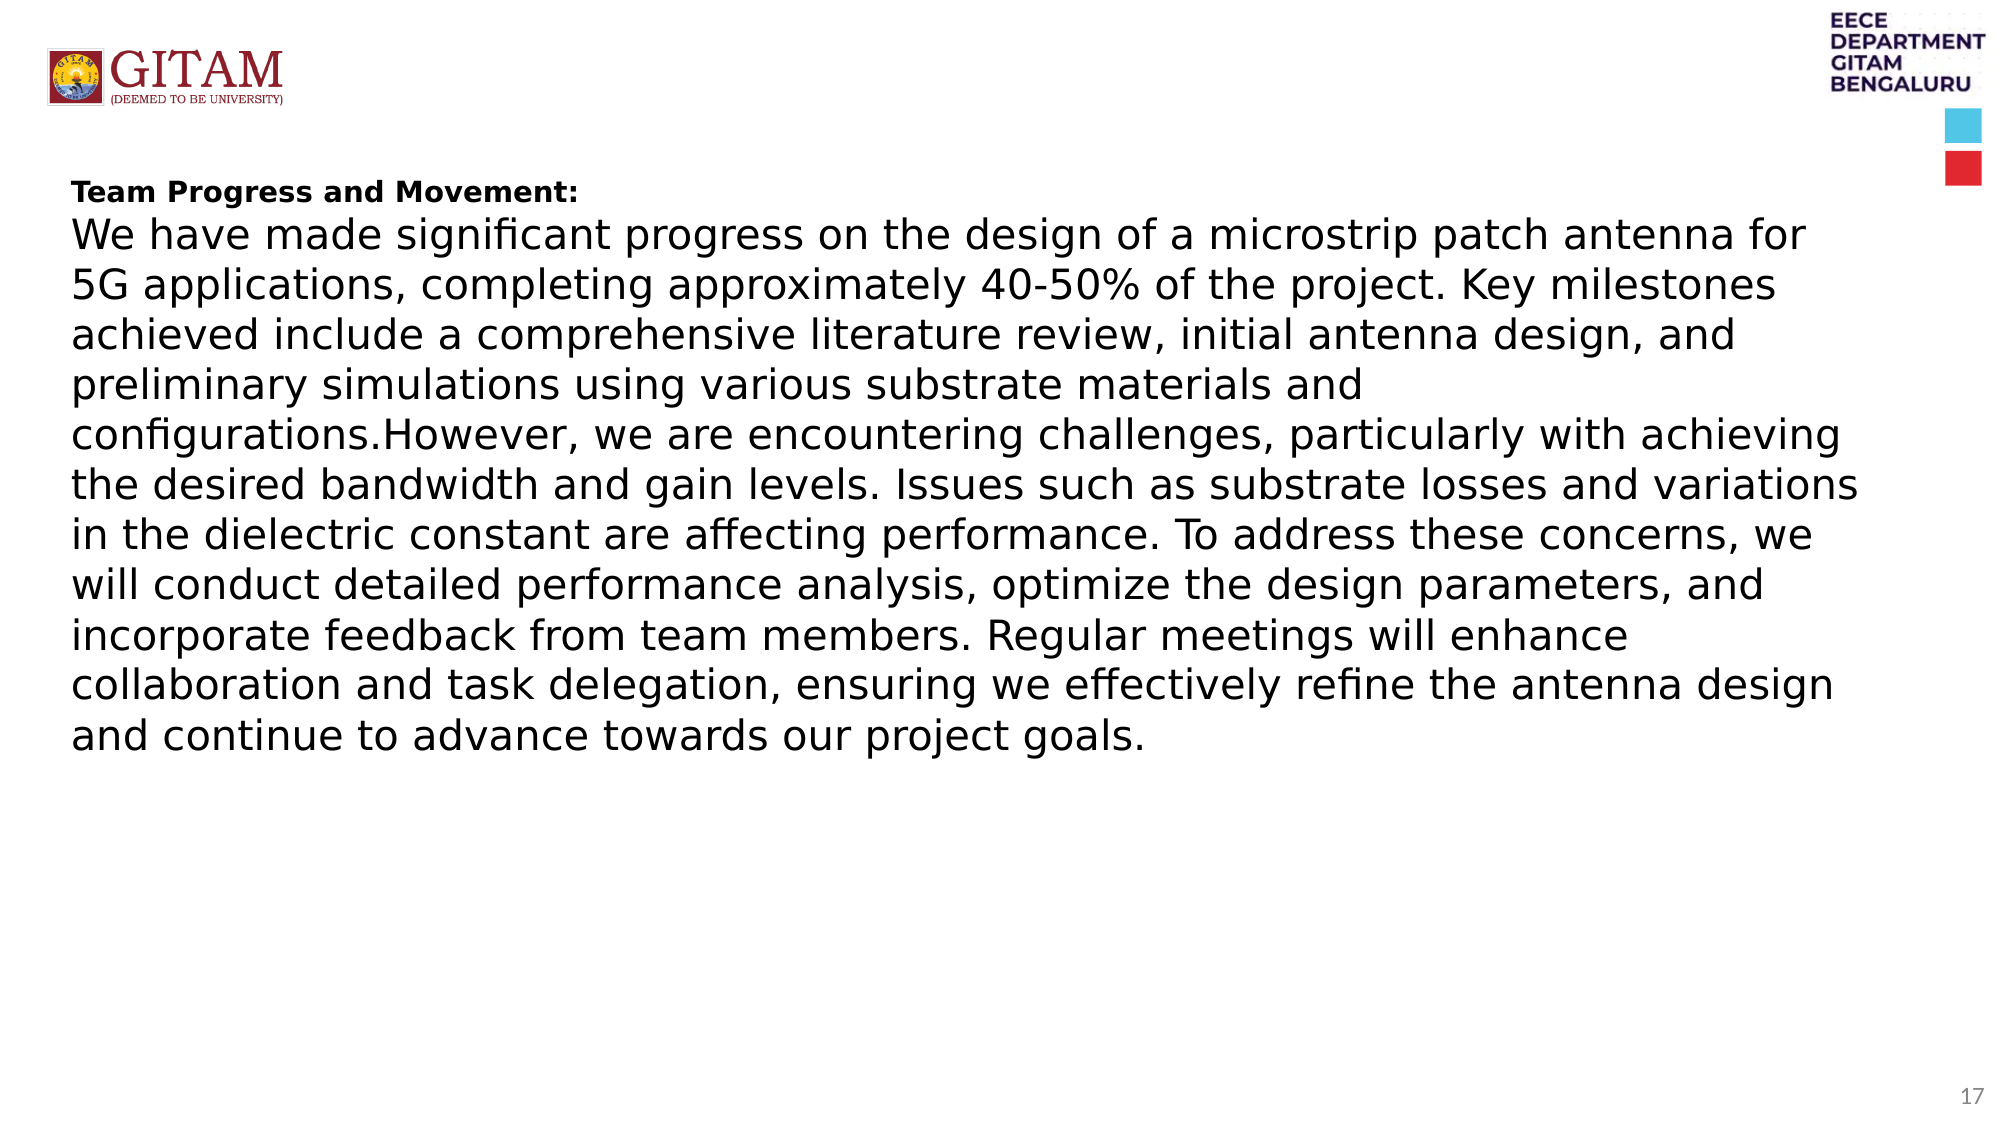

Team Progress and Movement:
We have made significant progress on the design of a microstrip patch antenna for 5G applications, completing approximately 40-50% of the project. Key milestones achieved include a comprehensive literature review, initial antenna design, and preliminary simulations using various substrate materials and configurations.However, we are encountering challenges, particularly with achieving the desired bandwidth and gain levels. Issues such as substrate losses and variations in the dielectric constant are affecting performance. To address these concerns, we will conduct detailed performance analysis, optimize the design parameters, and incorporate feedback from team members. Regular meetings will enhance collaboration and task delegation, ensuring we effectively refine the antenna design and continue to advance towards our project goals.
17